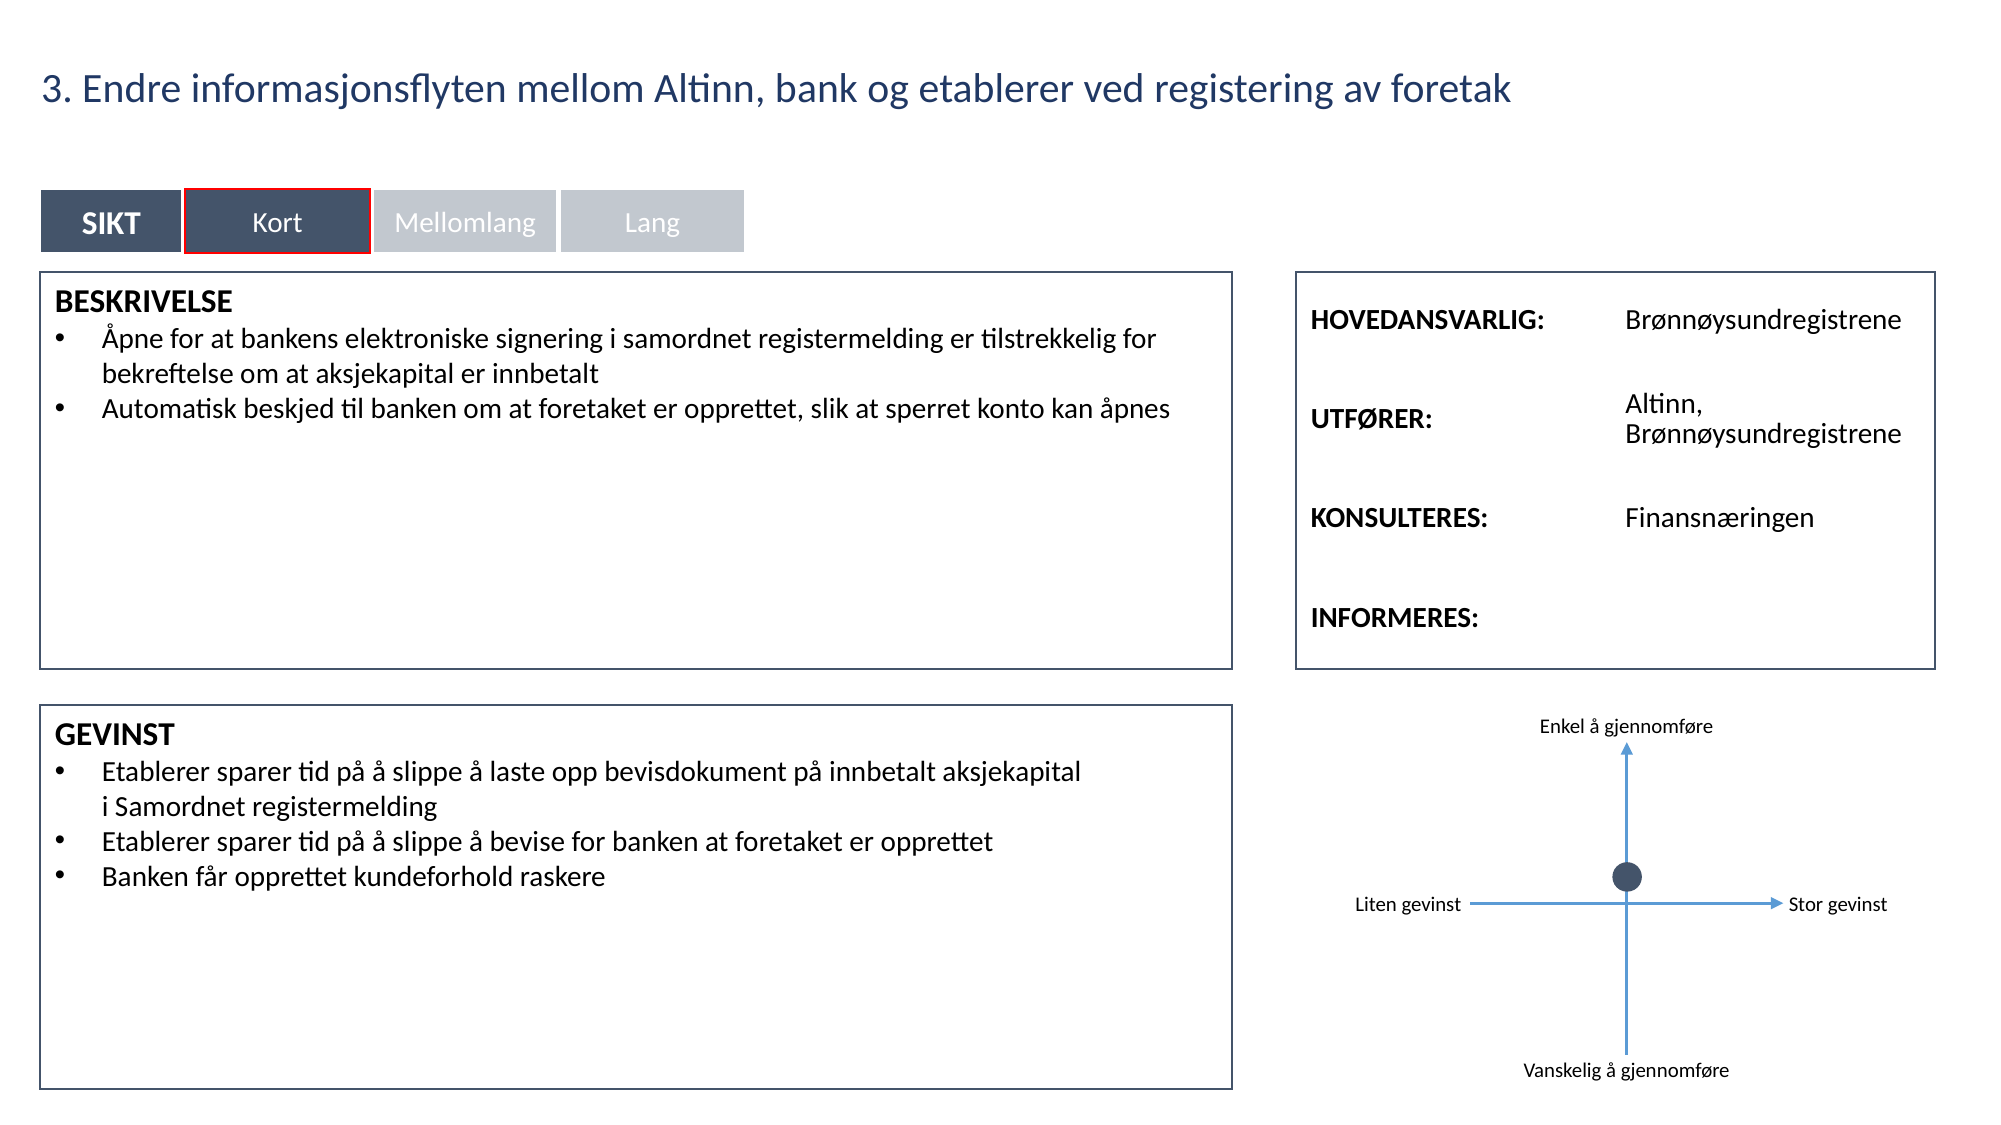

3. Endre informasjonsflyten mellom Altinn, bank og etablerer ved registering av foretak

SIKT
Kort
Mellomlang
Lang
| HOVEDANSVARLIG: | Brønnøysundregistrene |
| --- | --- |
| UTFØRER: | Altinn, Brønnøysundregistrene |
| KONSULTERES: | Finansnæringen |
| INFORMERES: |  |
BESKRIVELSE
Åpne for at bankens elektroniske signering i samordnet registermelding er tilstrekkelig for bekreftelse om at aksjekapital er innbetalt
Automatisk beskjed til banken om at foretaket er opprettet, slik at sperret konto kan åpnes

GEVINST
Etablerer sparer tid på å slippe å laste opp bevisdokument på innbetalt aksjekapital
i Samordnet registermelding
Etablerer sparer tid på å slippe å bevise for banken at foretaket er opprettet
Banken får opprettet kundeforhold raskere

Enkel å gjennomføre

Liten gevinst
Stor gevinst
Vanskelig å gjennomføre